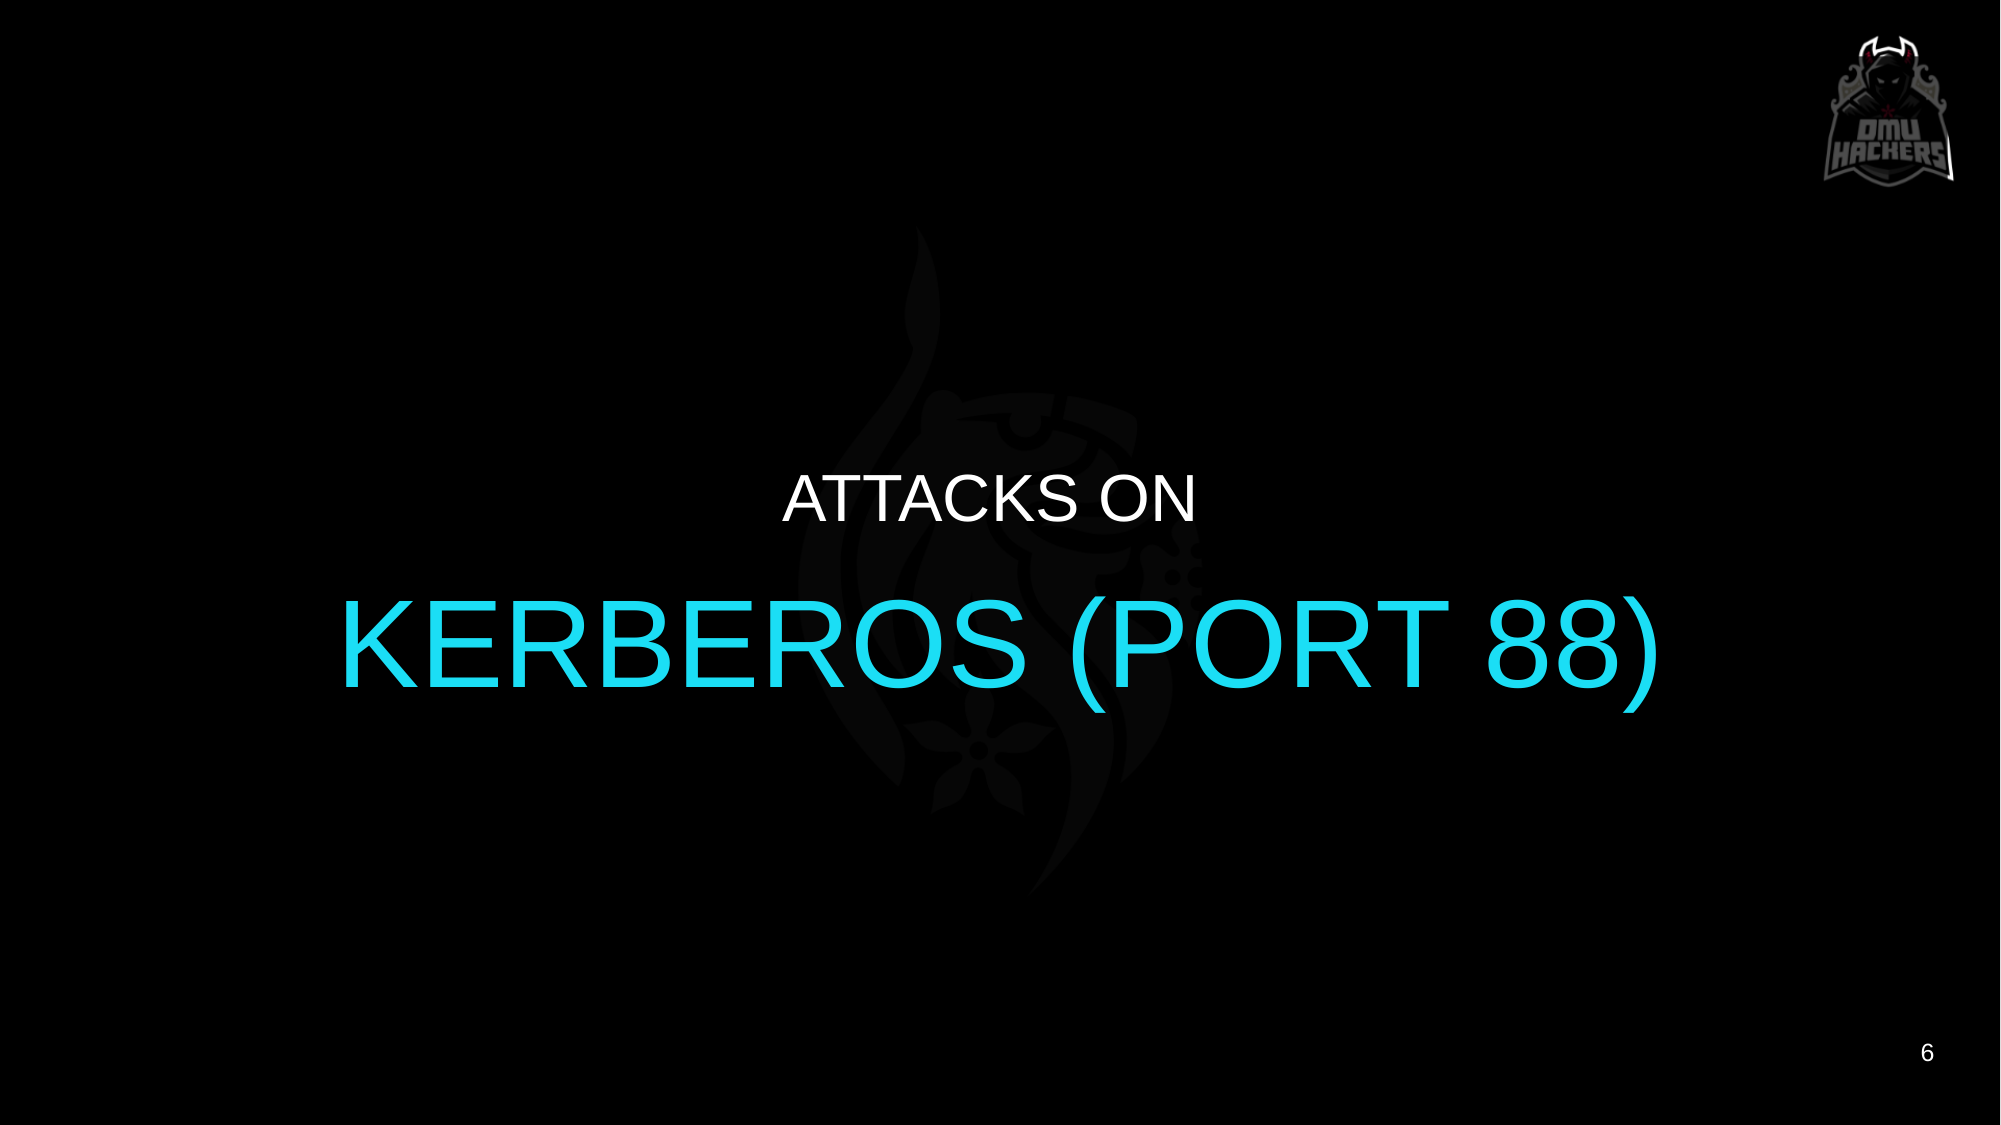

# ATTACKS ON
KERBEROS (PORT 88)
6